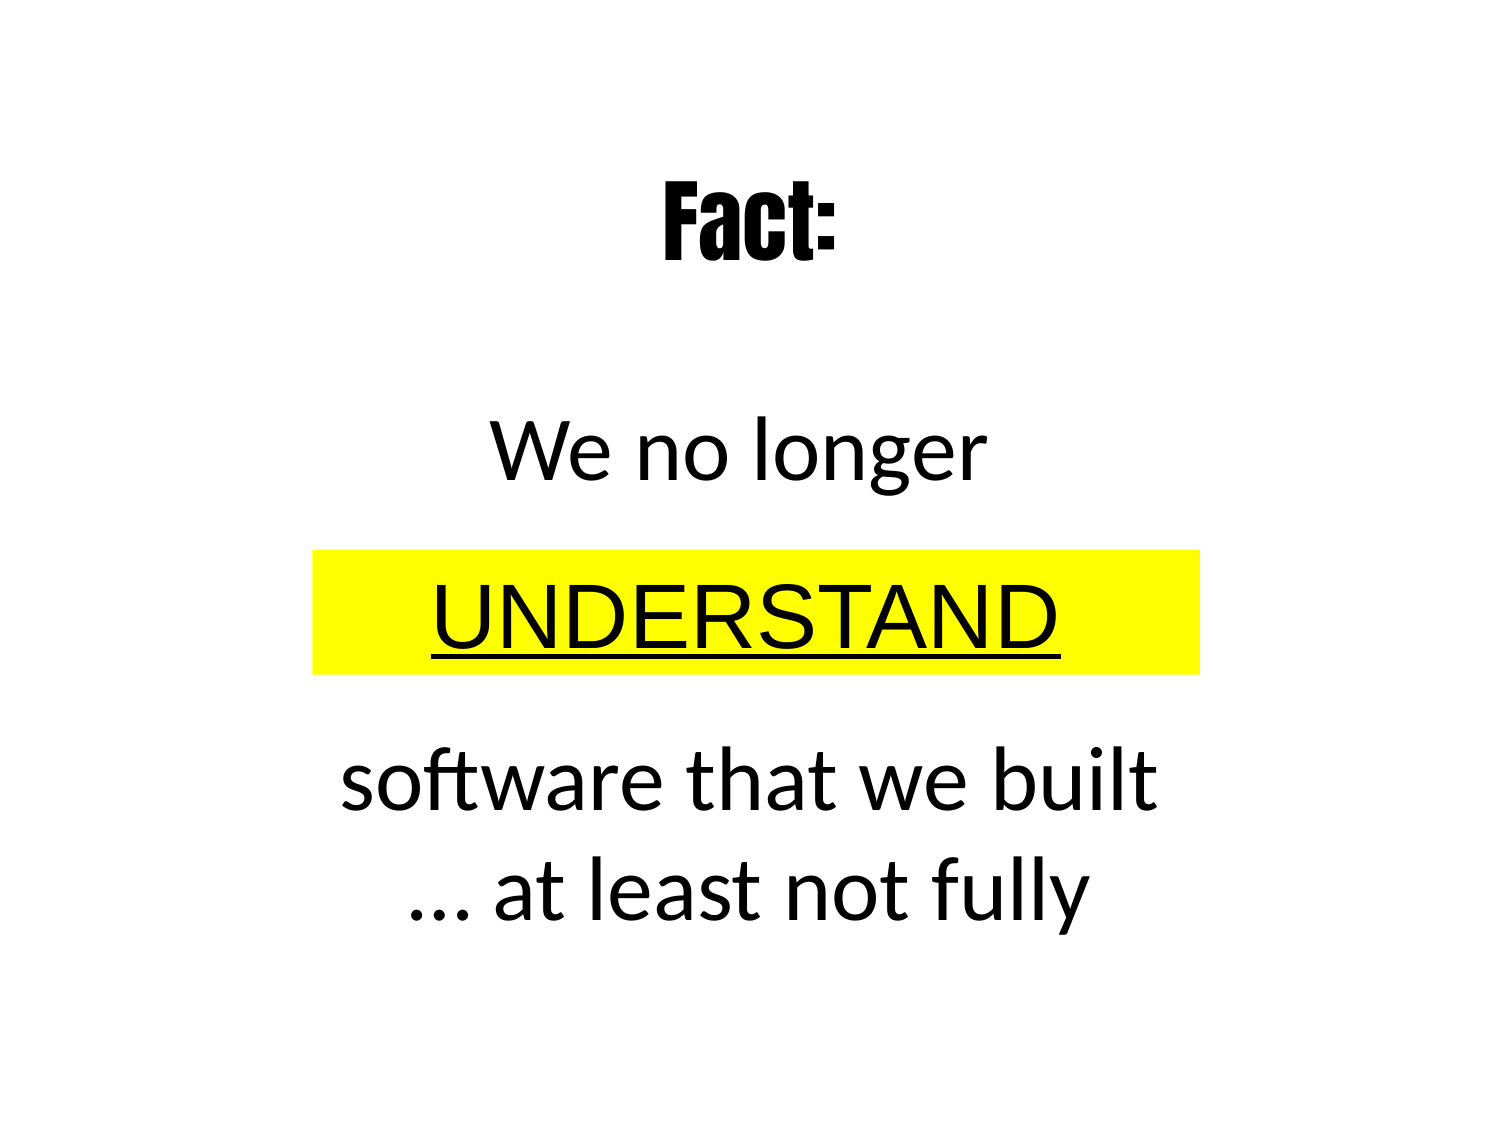

# Fact: We no longer software that we built … at least not fully
Understand